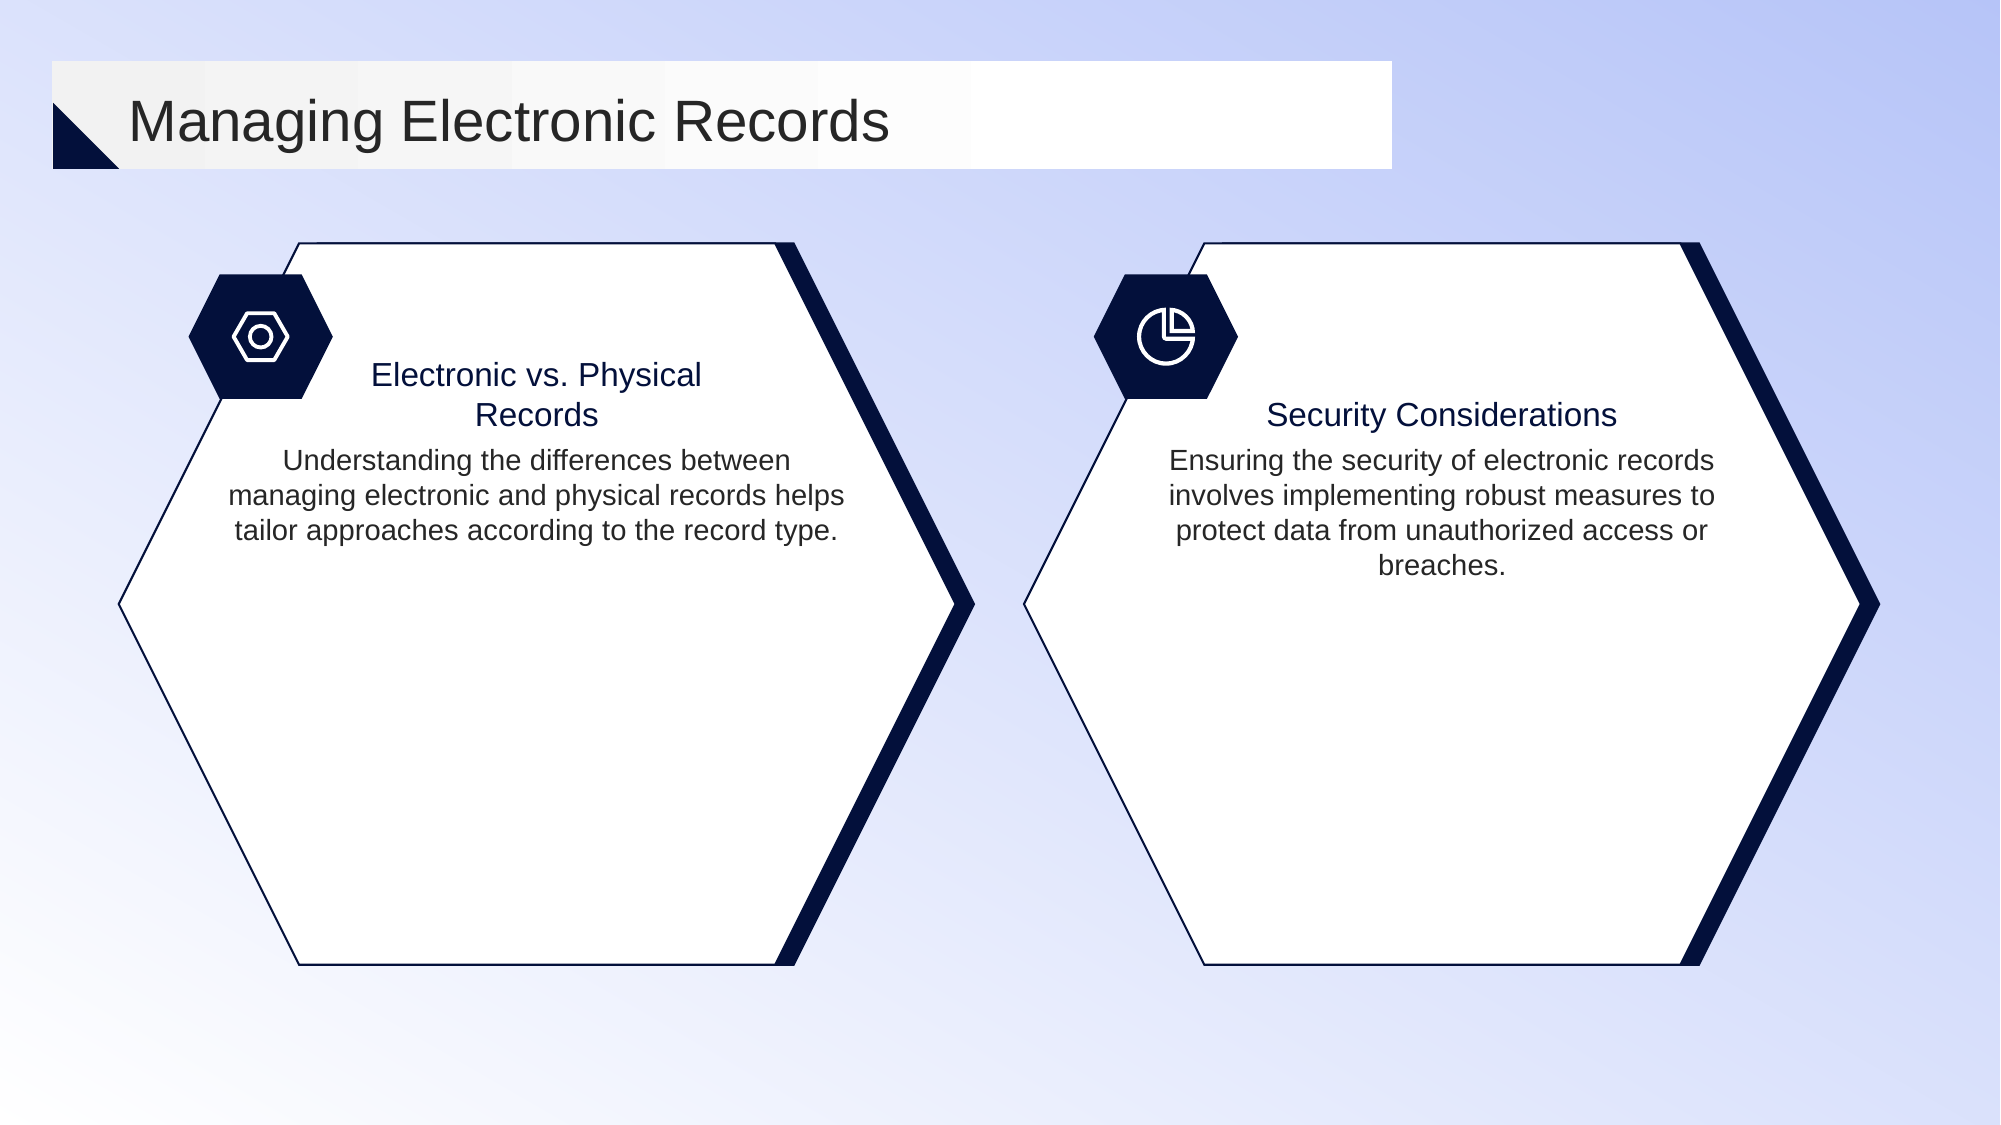

Managing Electronic Records

Electronic vs. Physical Records
Security Considerations

Understanding the differences between managing electronic and physical records helps tailor approaches according to the record type.
Ensuring the security of electronic records involves implementing robust measures to protect data from unauthorized access or breaches.